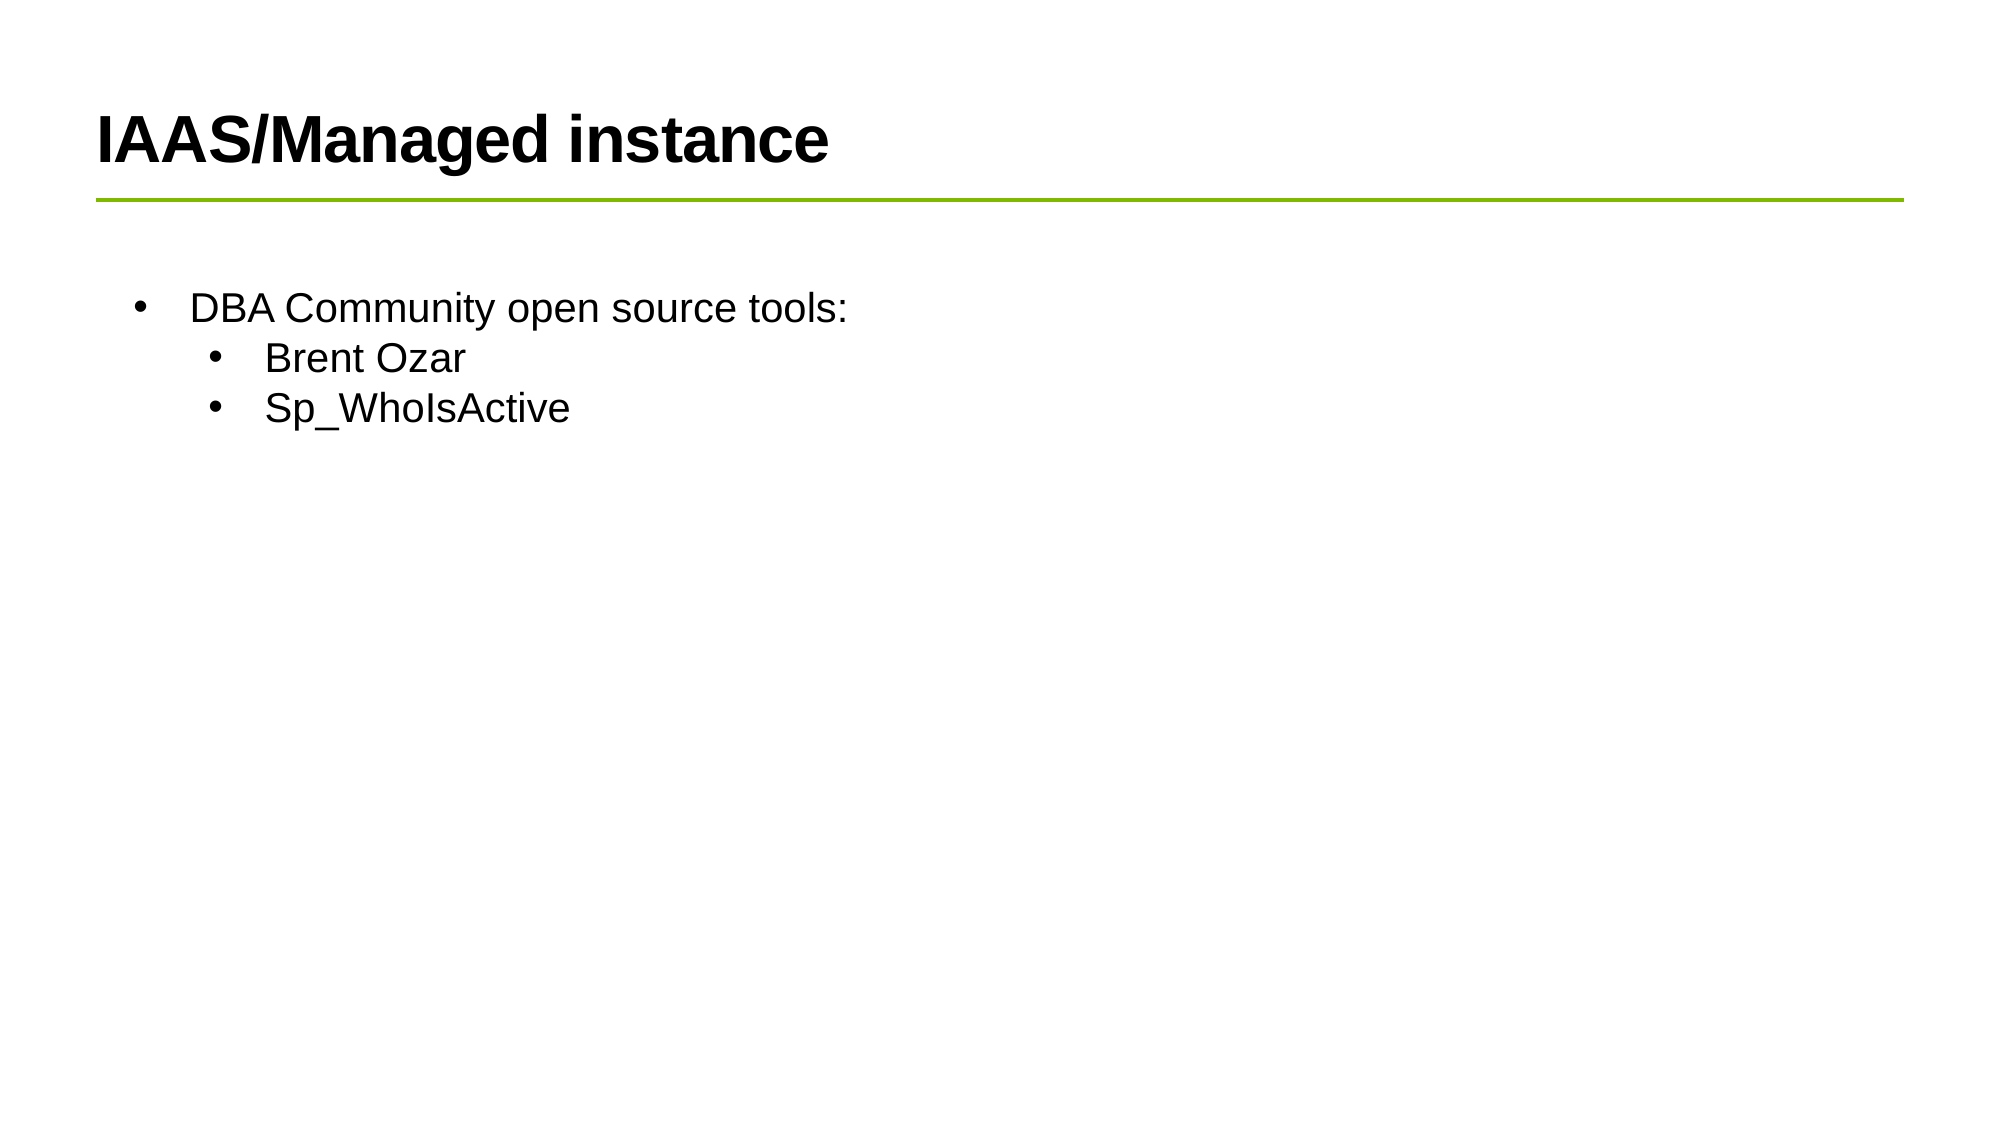

# IAAS/Managed instance
DBA Community open source tools:
Brent Ozar
Sp_WhoIsActive